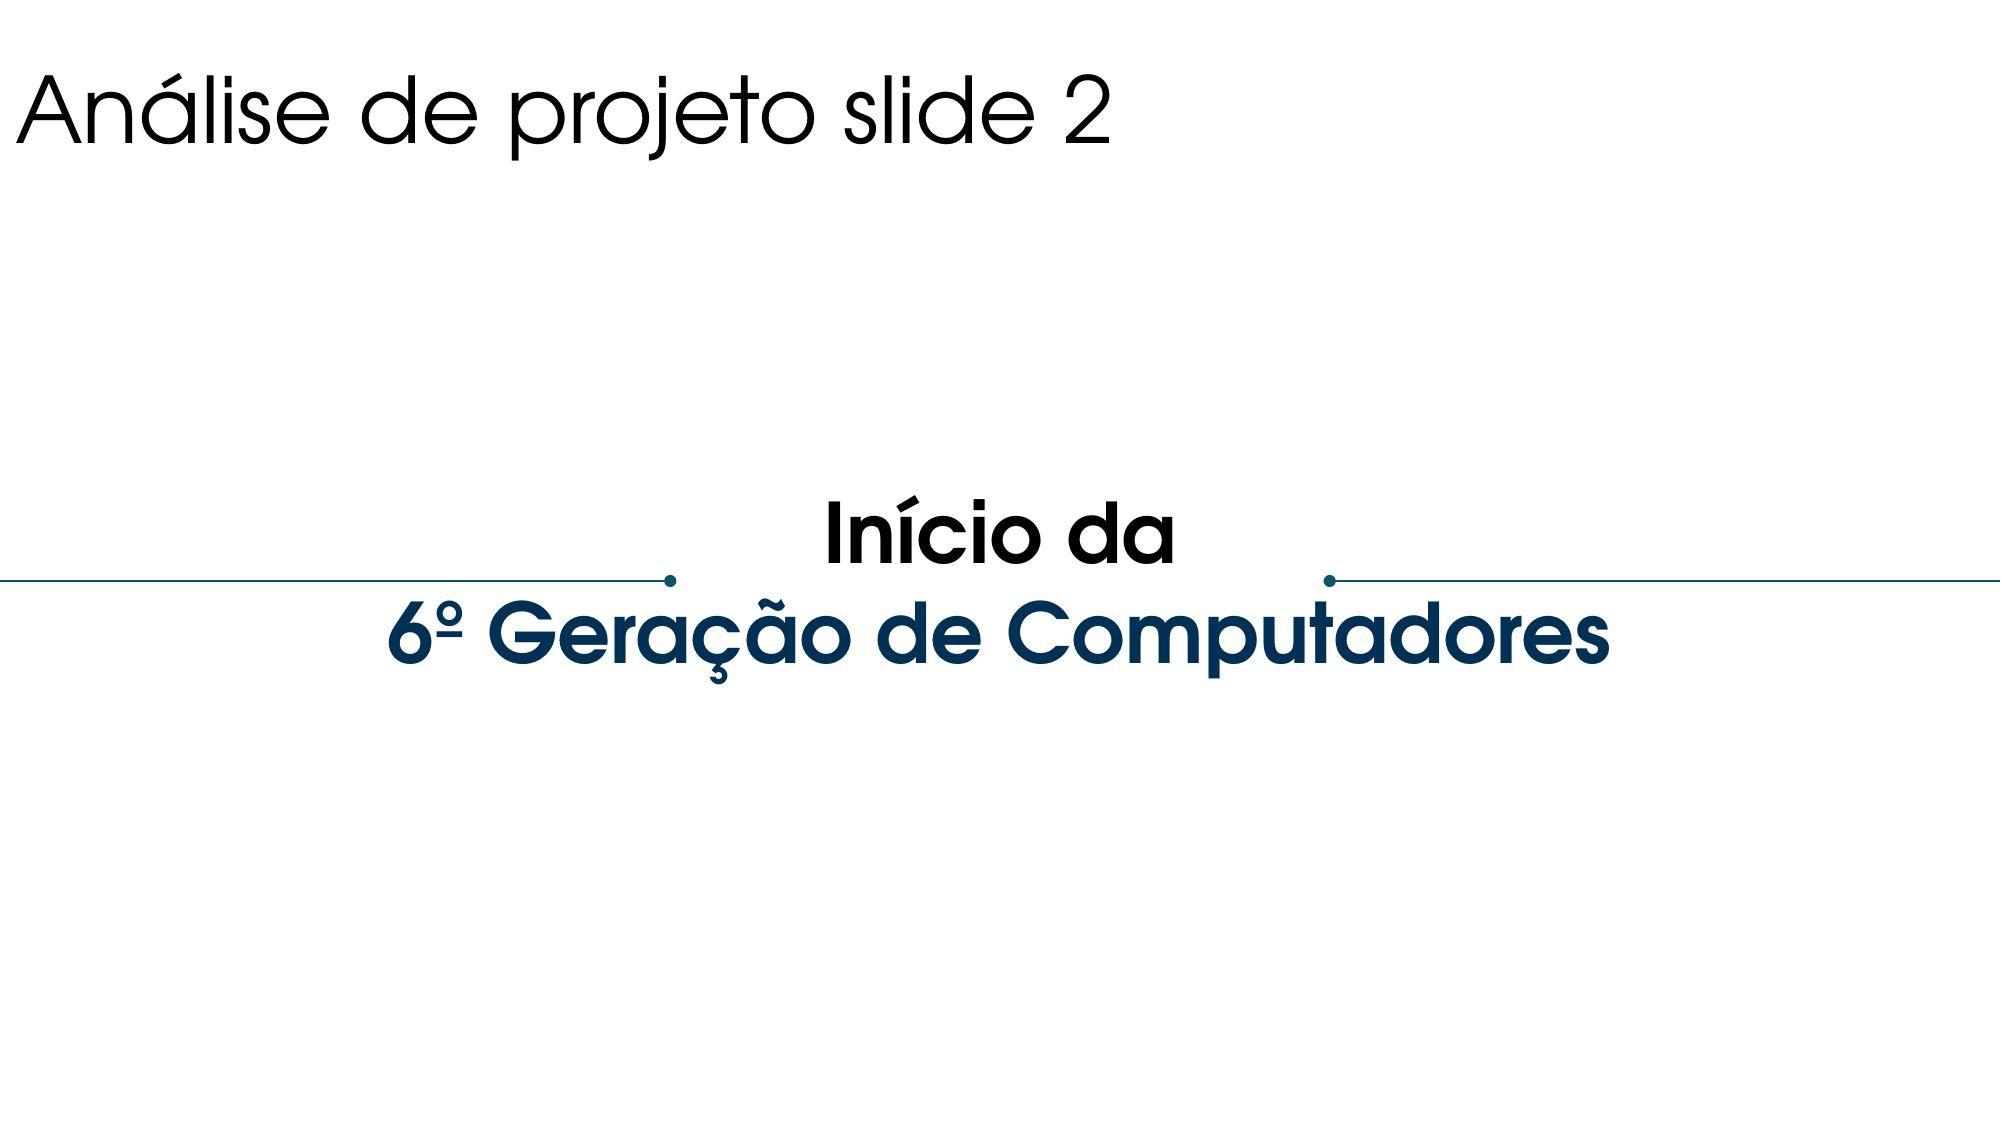

Análise de projeto slide 2
Início da
6º Geração de Computadores